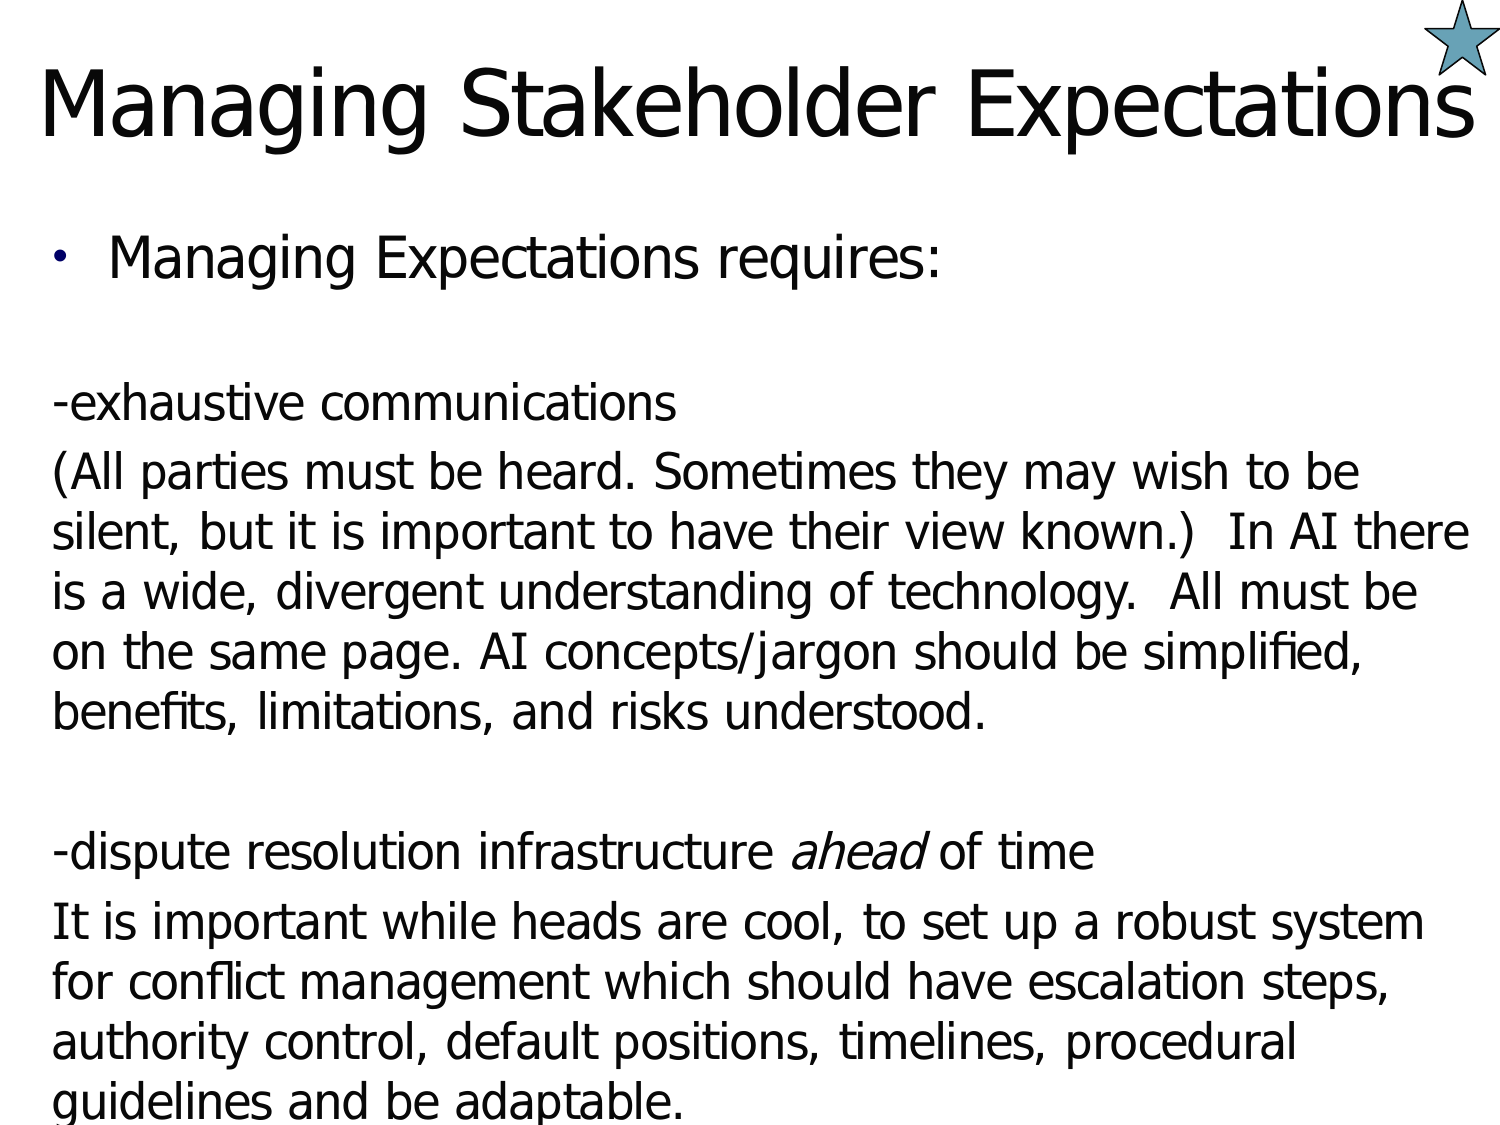

# Managing Stakeholder Expectations
Managing Expectations requires:

-exhaustive communications
(All parties must be heard. Sometimes they may wish to be silent, but it is important to have their view known.)  In AI there is a wide, divergent understanding of technology.  All must be on the same page. AI concepts/jargon should be simplified, benefits, limitations, and risks understood.

-dispute resolution infrastructure ahead of time
It is important while heads are cool, to set up a robust system for conflict management which should have escalation steps, authority control, default positions, timelines, procedural guidelines and be adaptable.